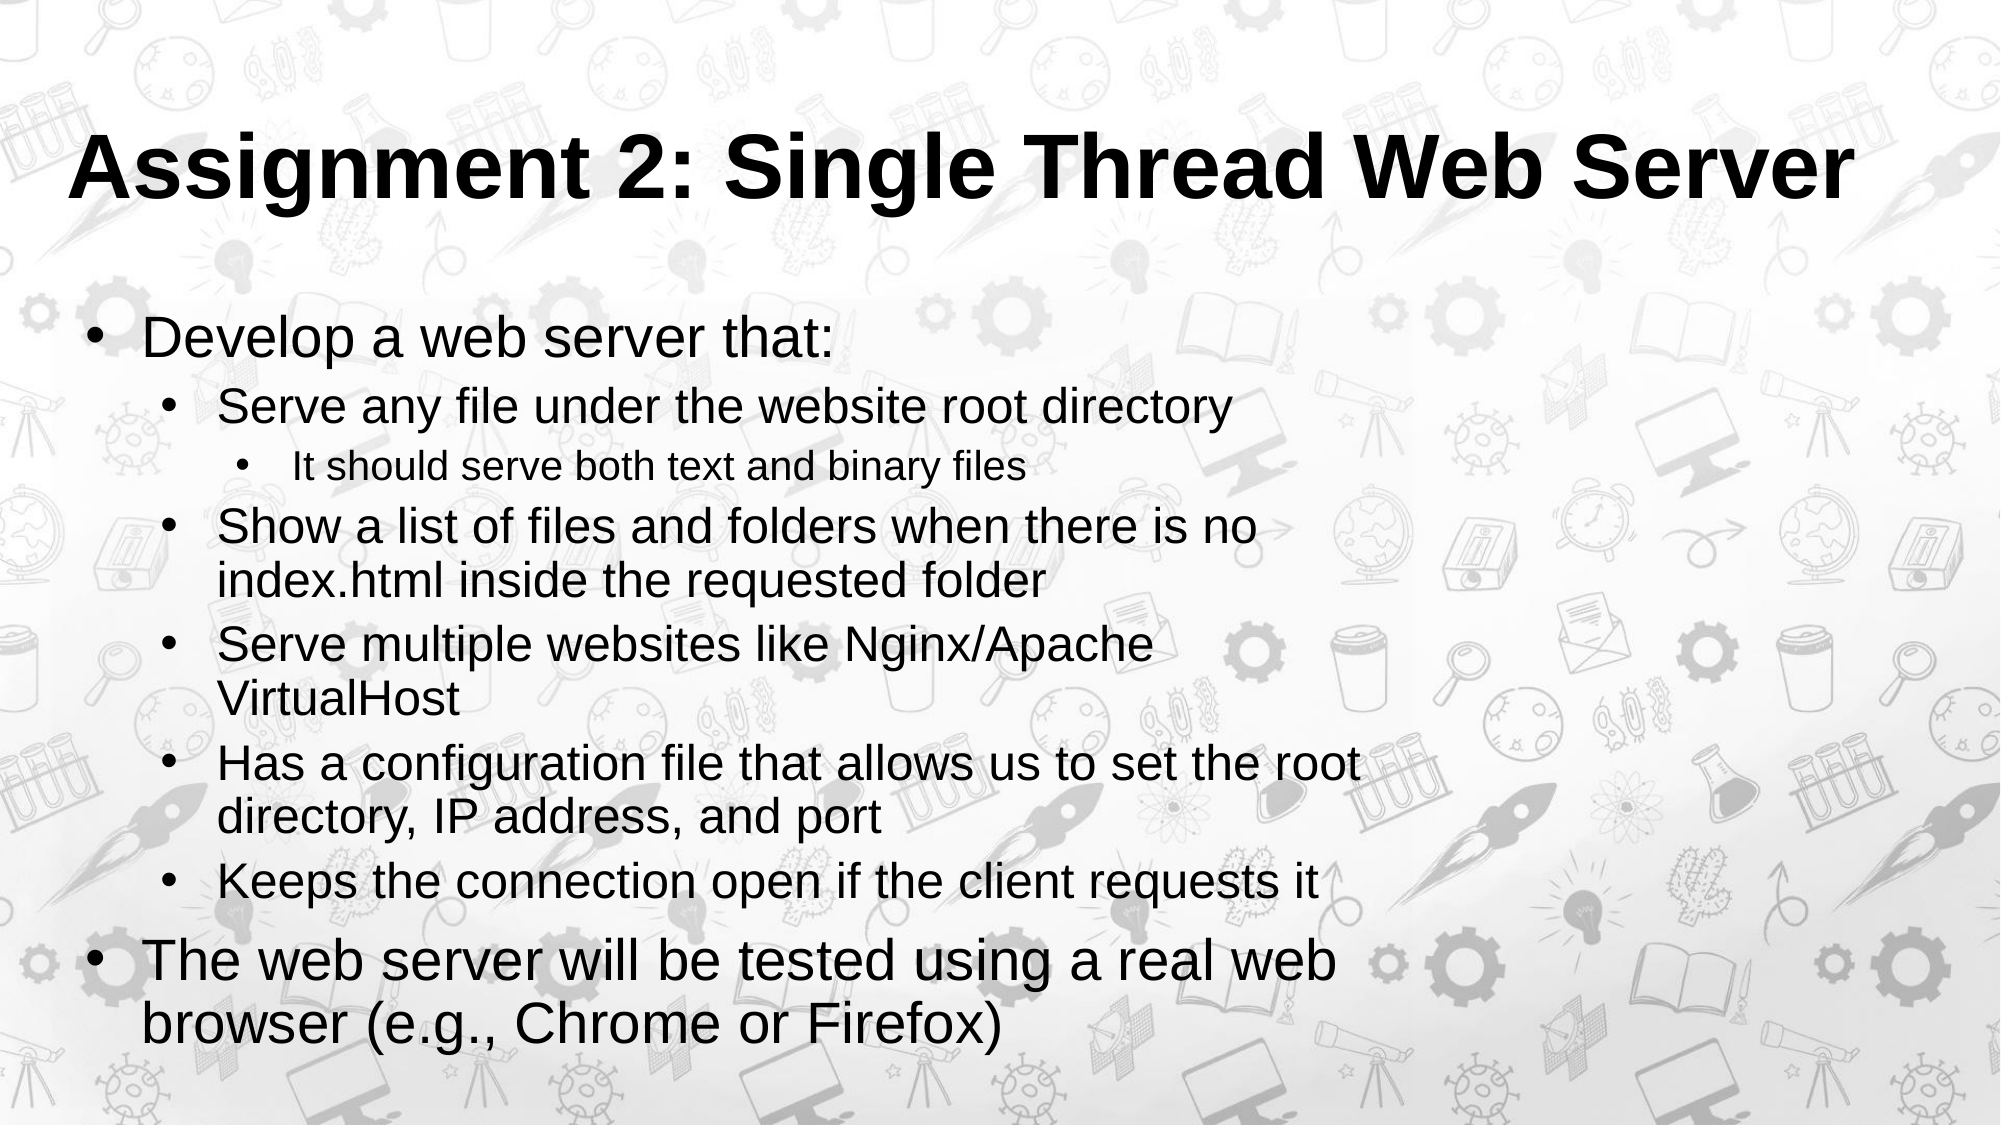

# Assignment 2: Single Thread Web Server
Develop a web server that:
Serve any file under the website root directory
It should serve both text and binary files
Show a list of files and folders when there is no index.html inside the requested folder
Serve multiple websites like Nginx/Apache VirtualHost
Has a configuration file that allows us to set the root directory, IP address, and port
Keeps the connection open if the client requests it
The web server will be tested using a real web browser (e.g., Chrome or Firefox)